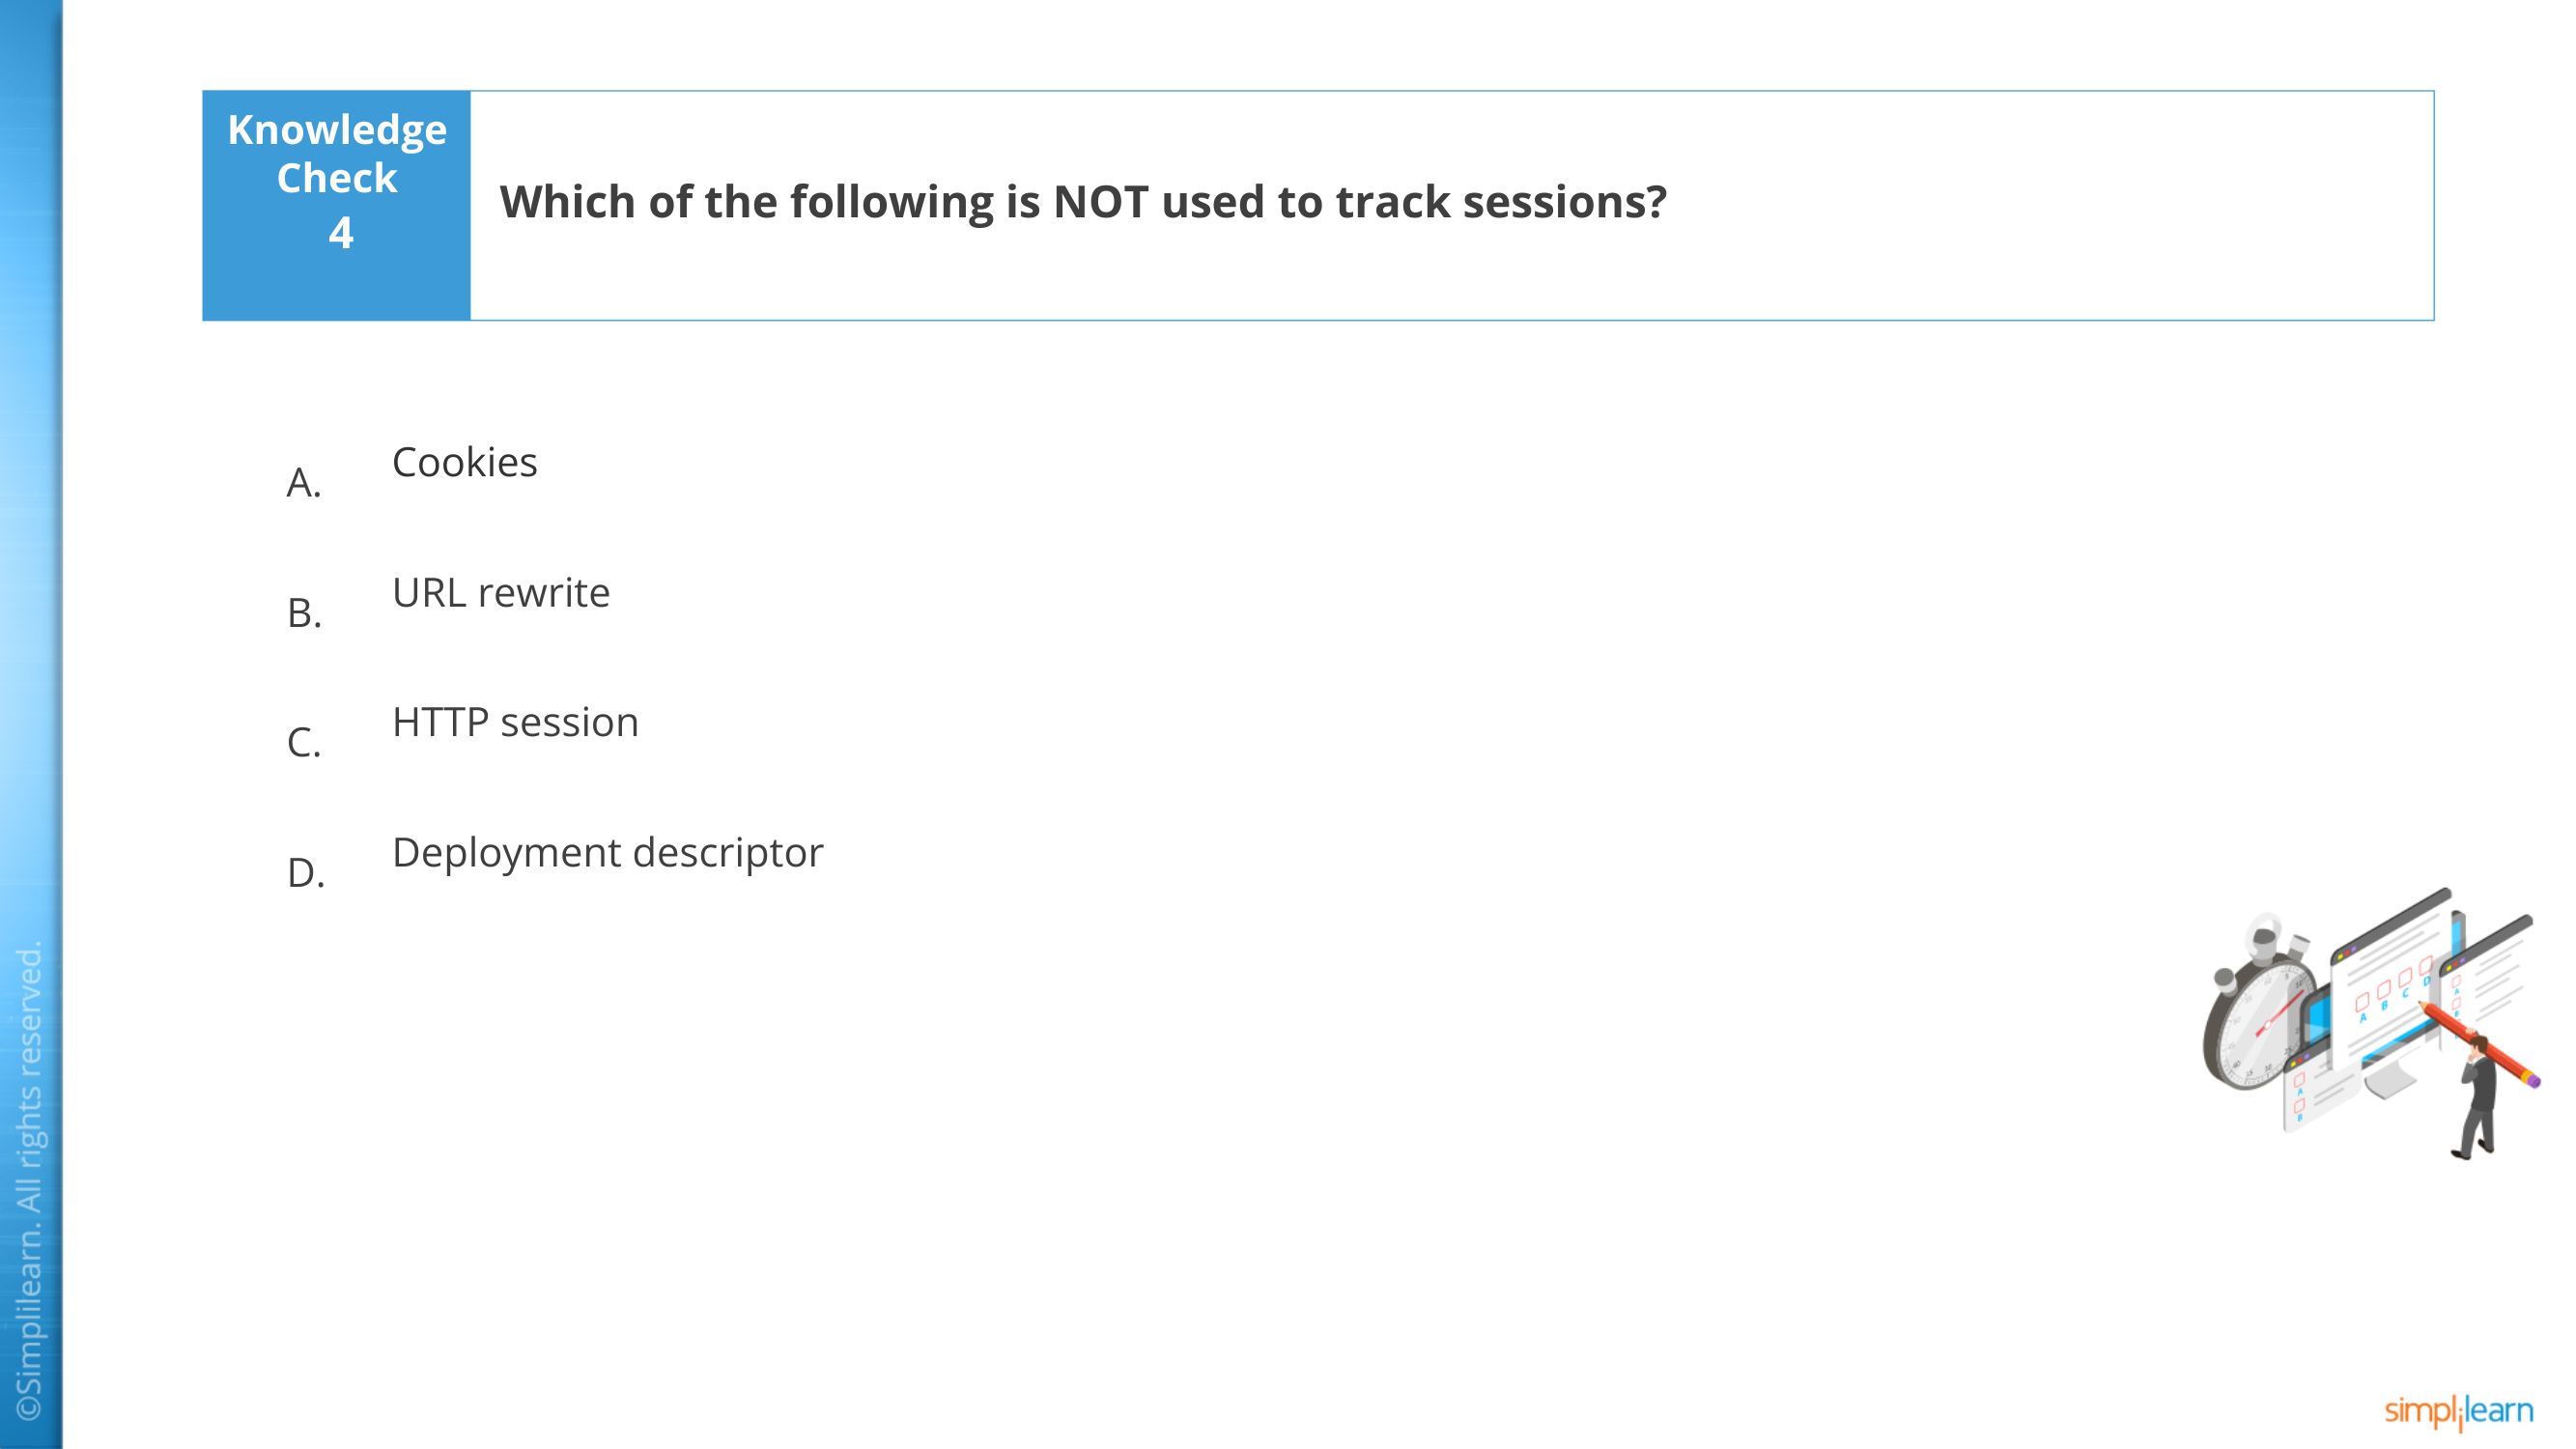

Which of the following is NOT used to track sessions?
4
Cookies
URL rewrite
HTTP session
Deployment descriptor